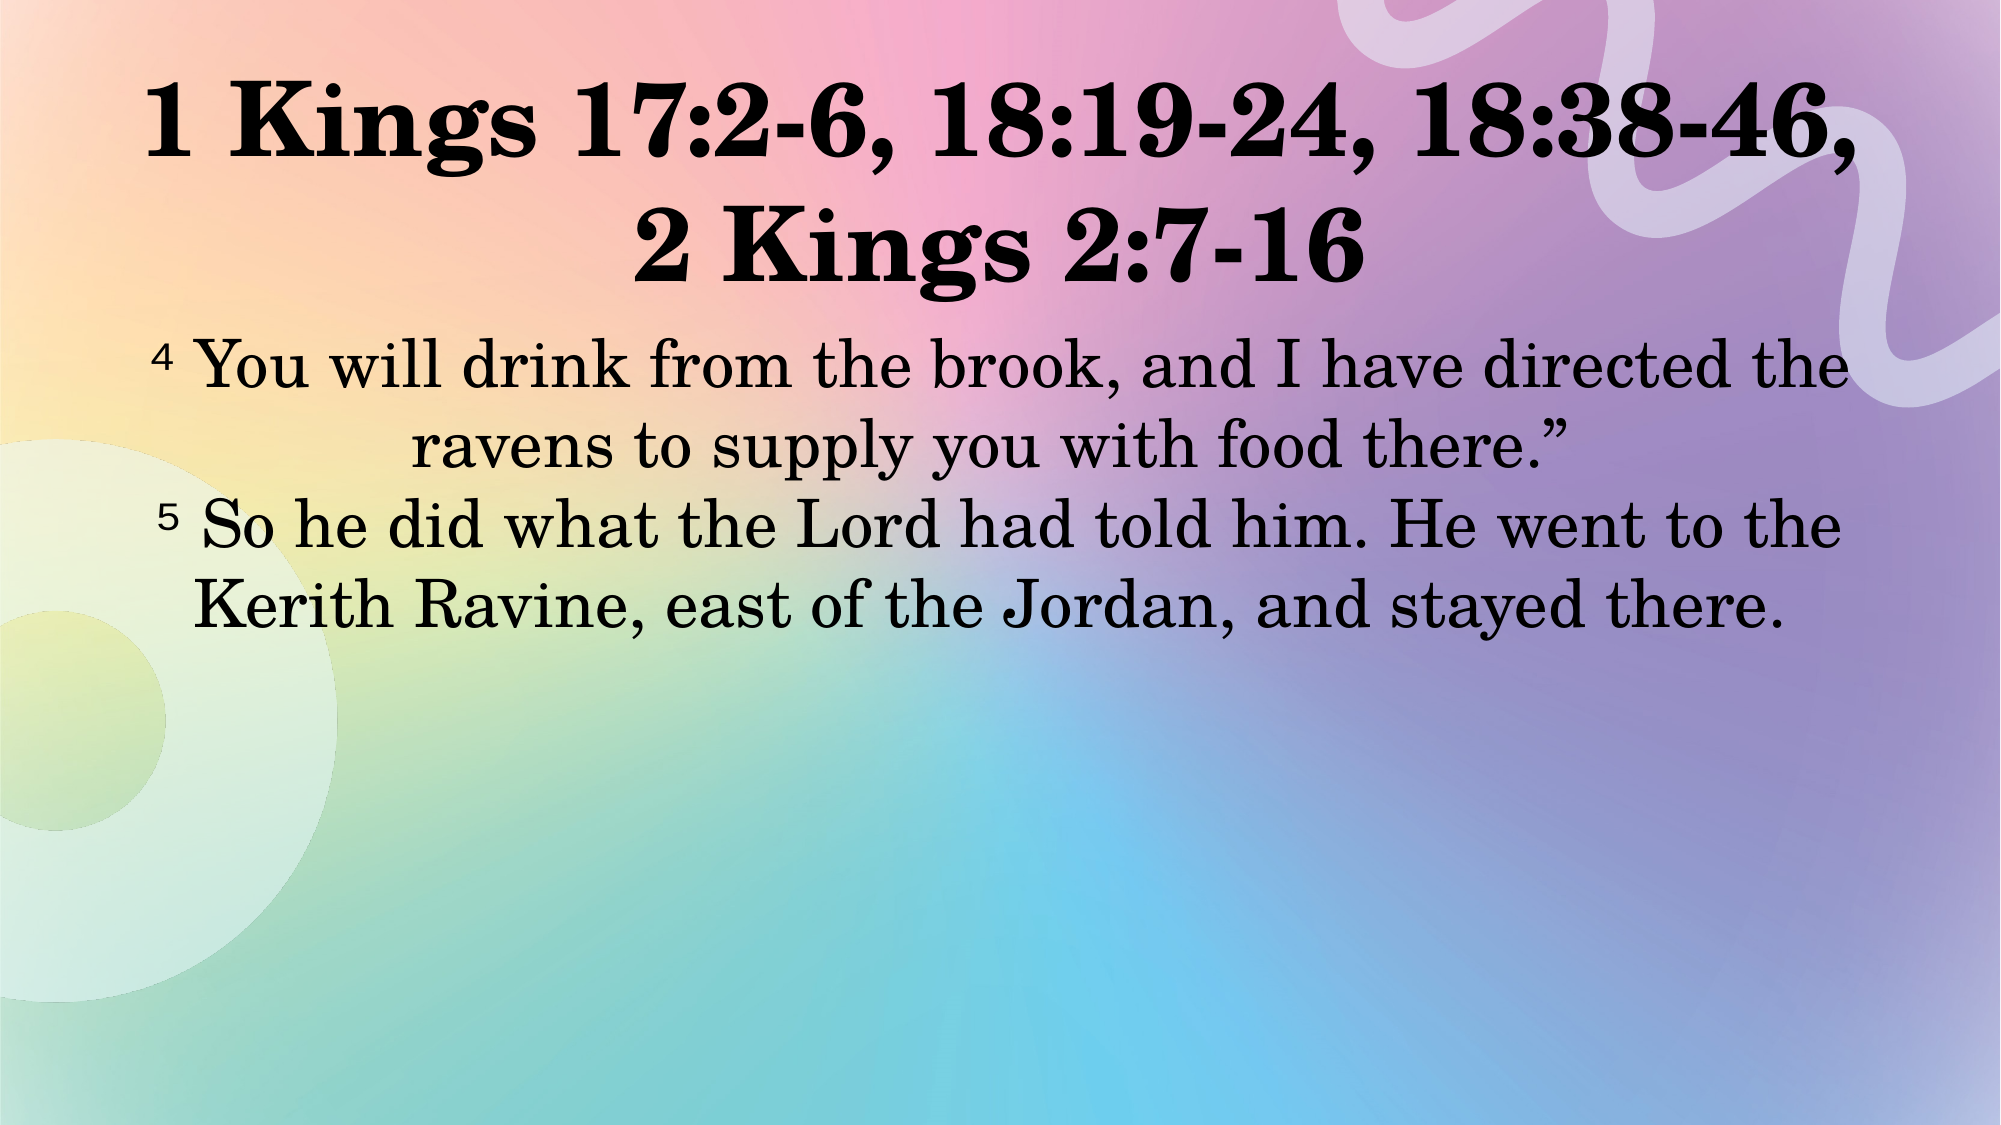

1 Kings 17:2-6, 18:19-24, 18:38-46, 2 Kings 2:7-16
⁴ You will drink from the brook, and I have directed the ravens to supply you with food there.”
⁵ So he did what the Lord had told him. He went to the Kerith Ravine, east of the Jordan, and stayed there.